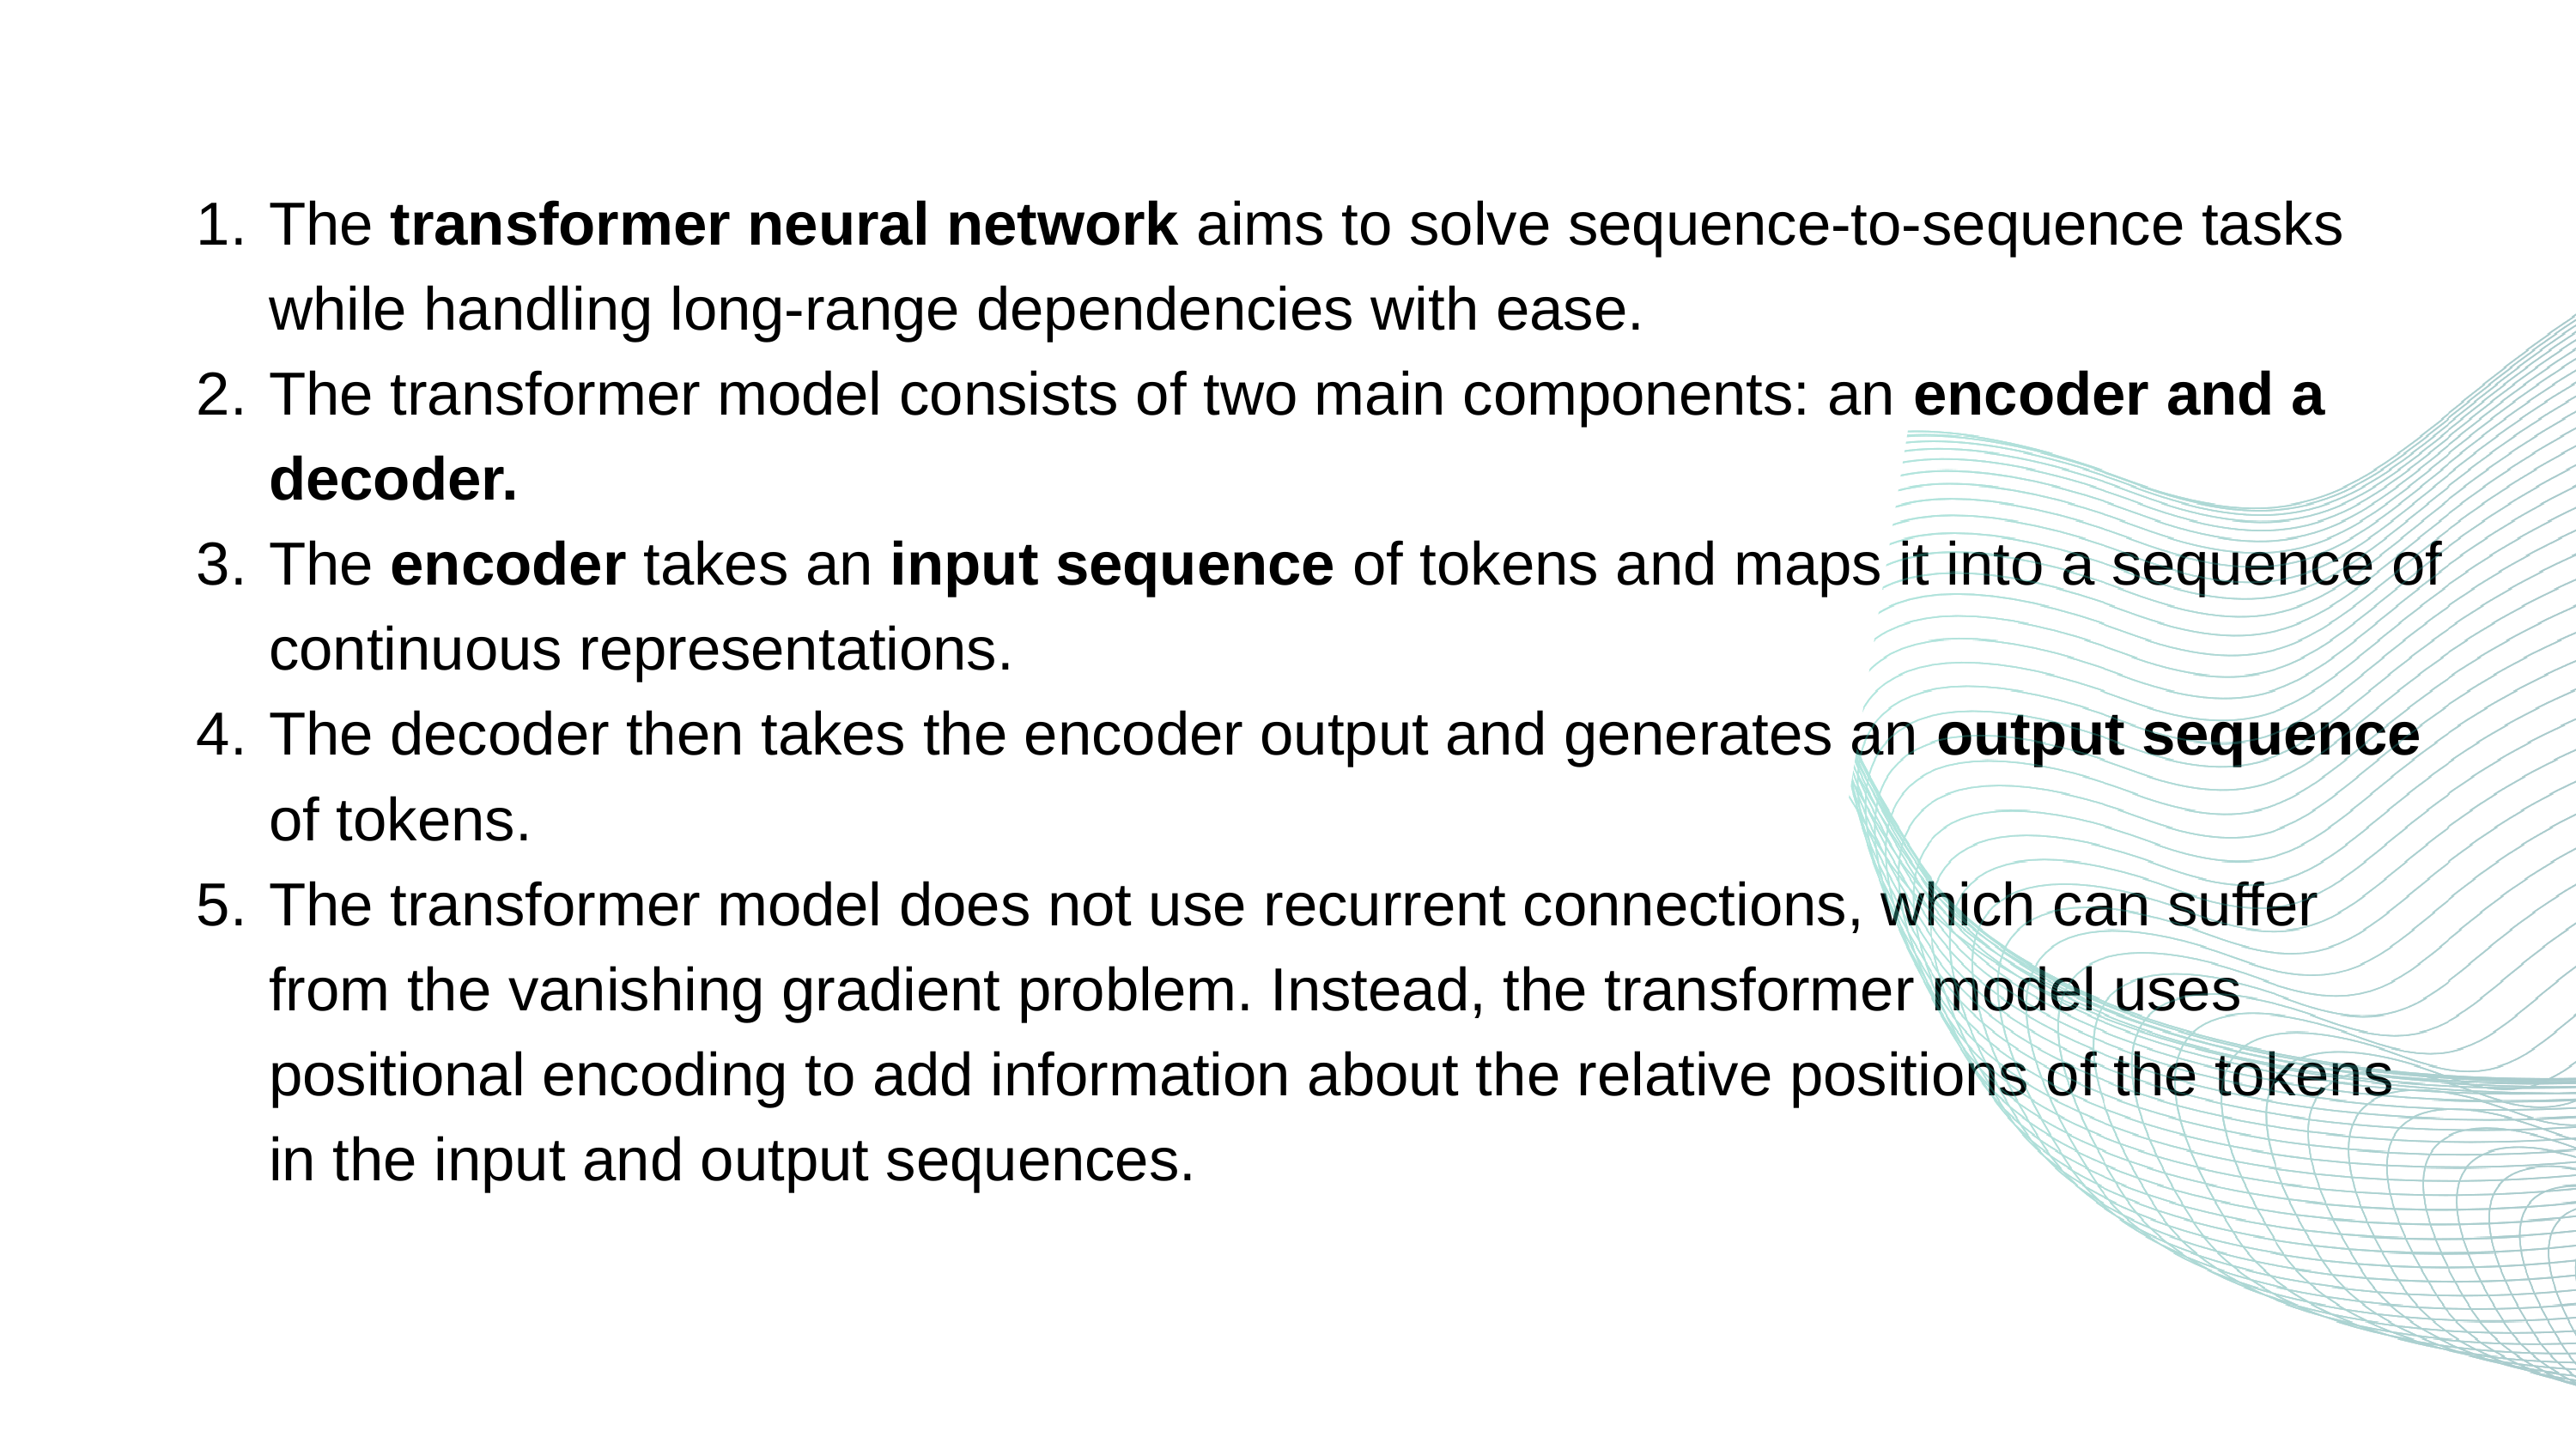

The transformer neural network aims to solve sequence-to-sequence tasks while handling long-range dependencies with ease.
The transformer model consists of two main components: an encoder and a decoder.
The encoder takes an input sequence of tokens and maps it into a sequence of continuous representations.
The decoder then takes the encoder output and generates an output sequence of tokens.
The transformer model does not use recurrent connections, which can suffer from the vanishing gradient problem. Instead, the transformer model uses positional encoding to add information about the relative positions of the tokens in the input and output sequences.